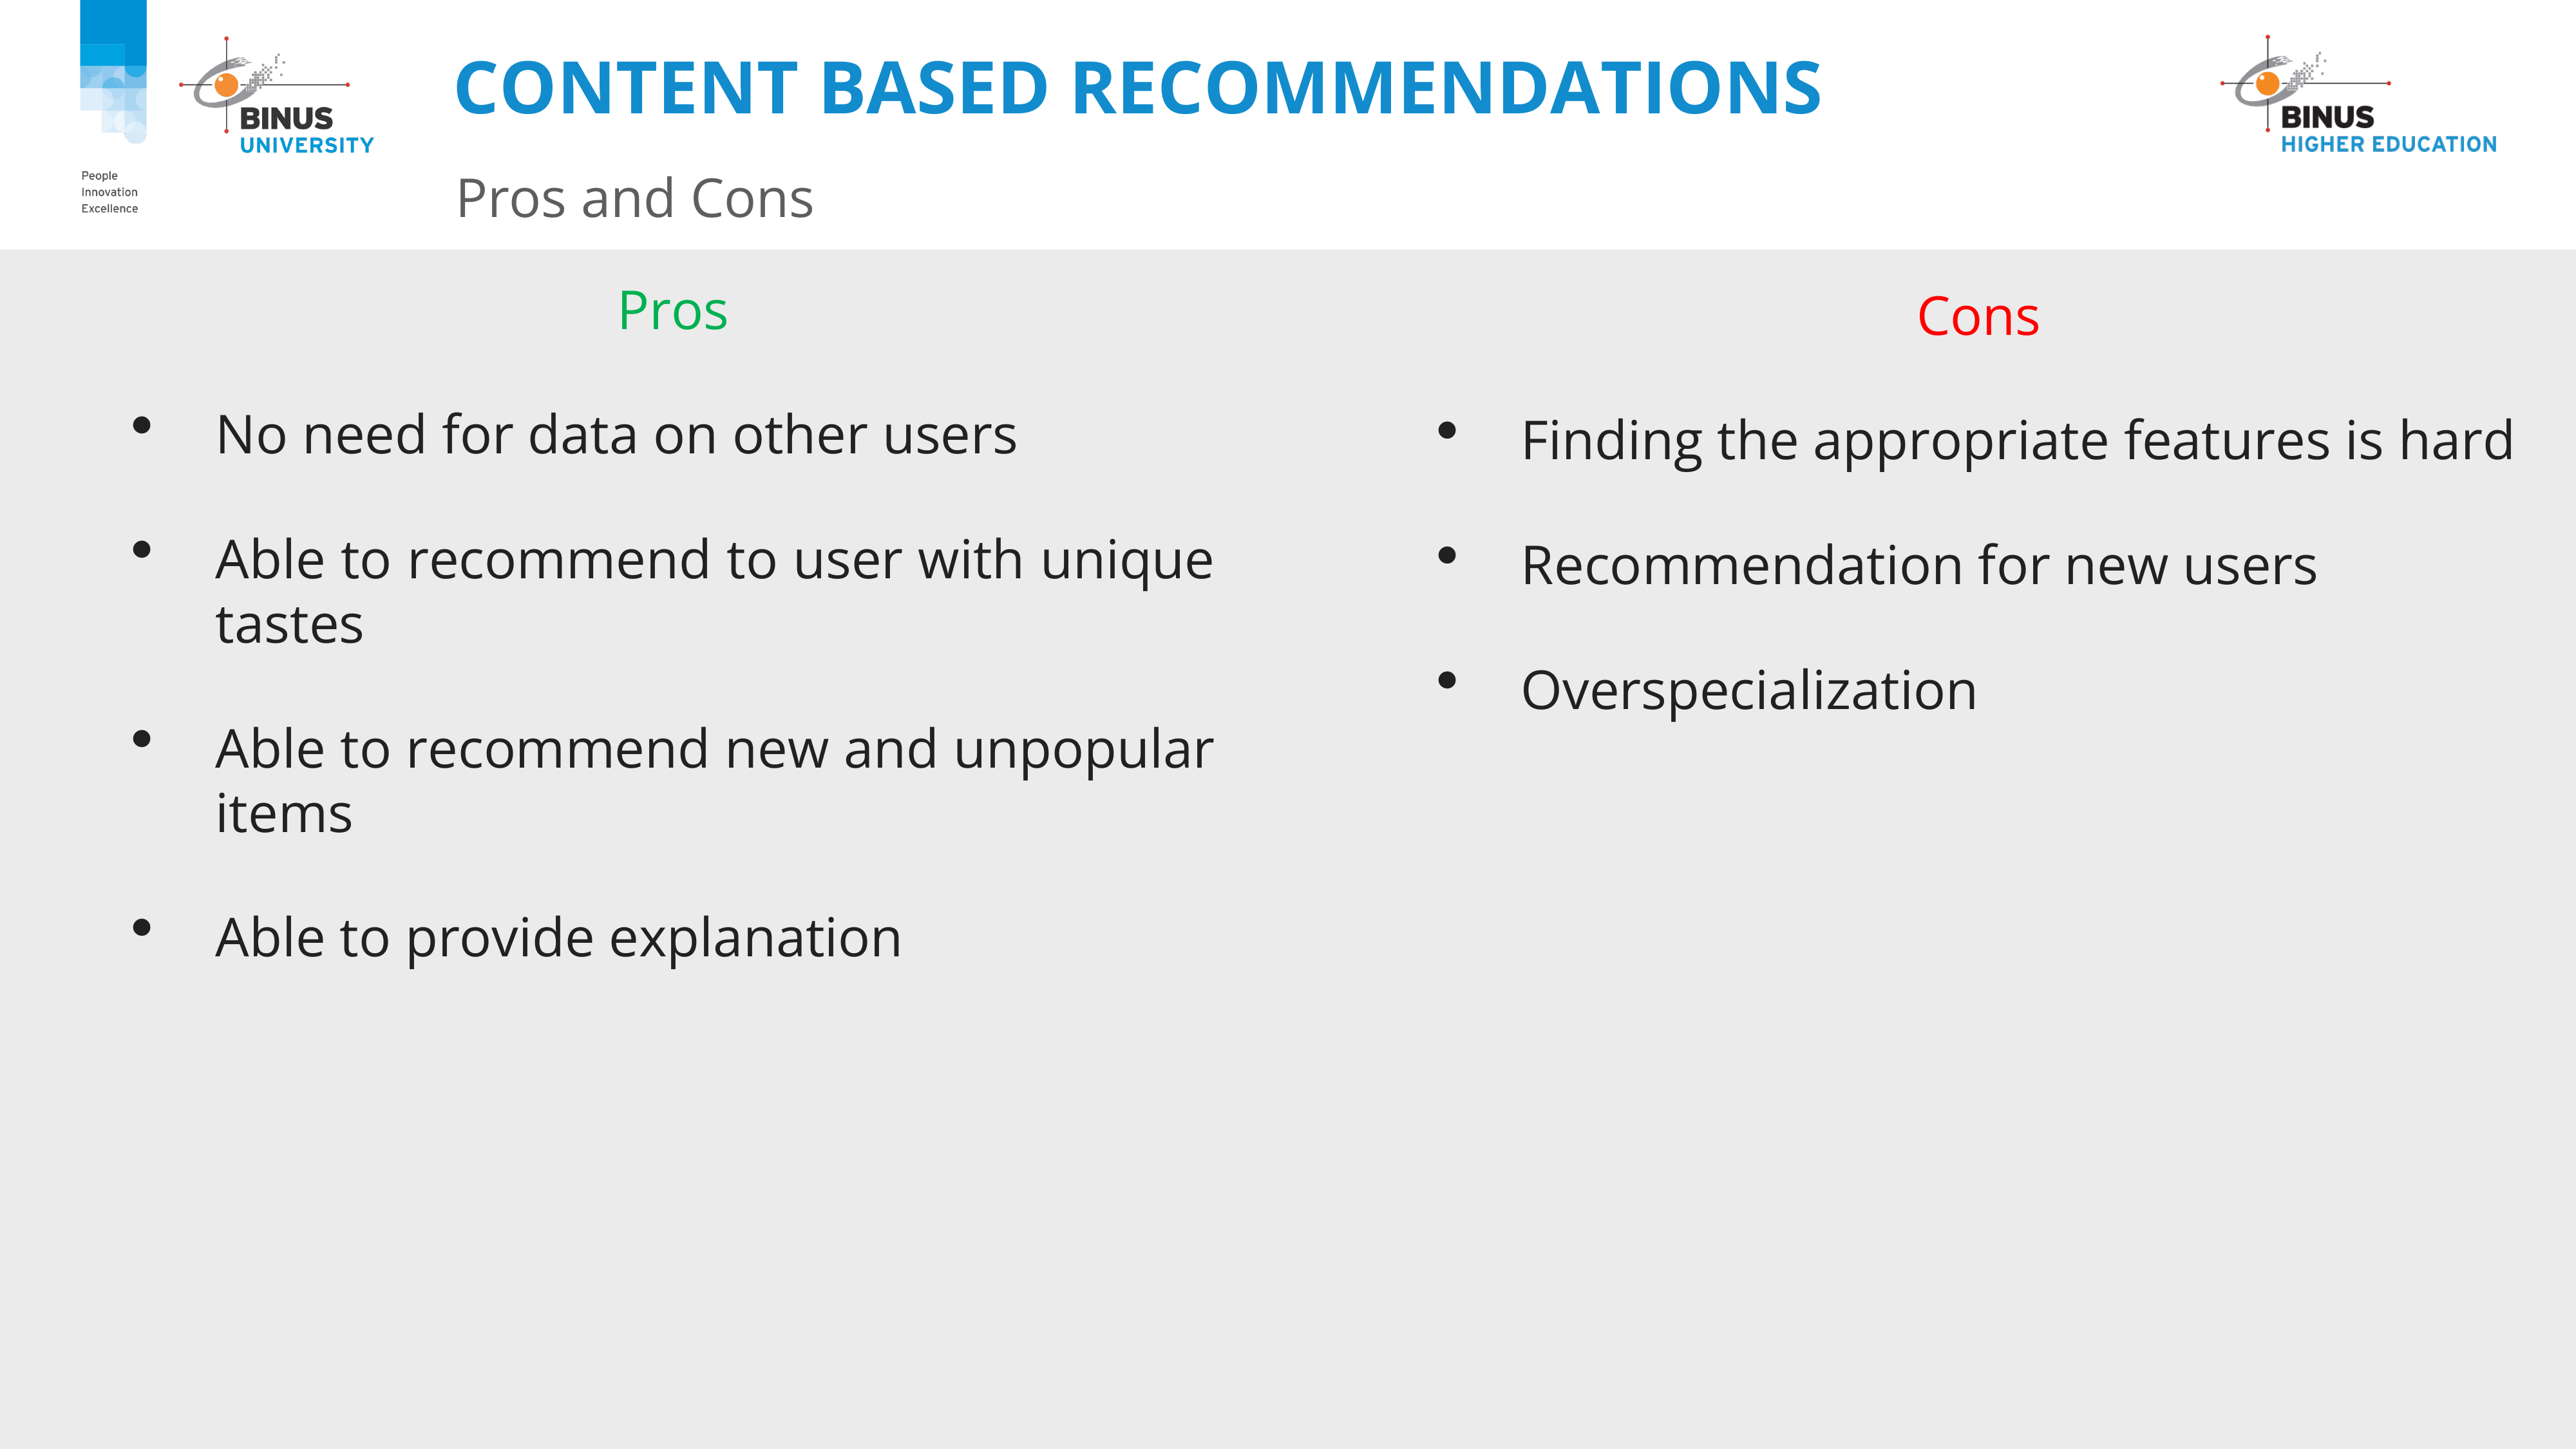

# Content Based Recommendations
Pros and Cons
Pros
No need for data on other users
Able to recommend to user with unique tastes
Able to recommend new and unpopular items
Able to provide explanation
Cons
Finding the appropriate features is hard
Recommendation for new users
Overspecialization